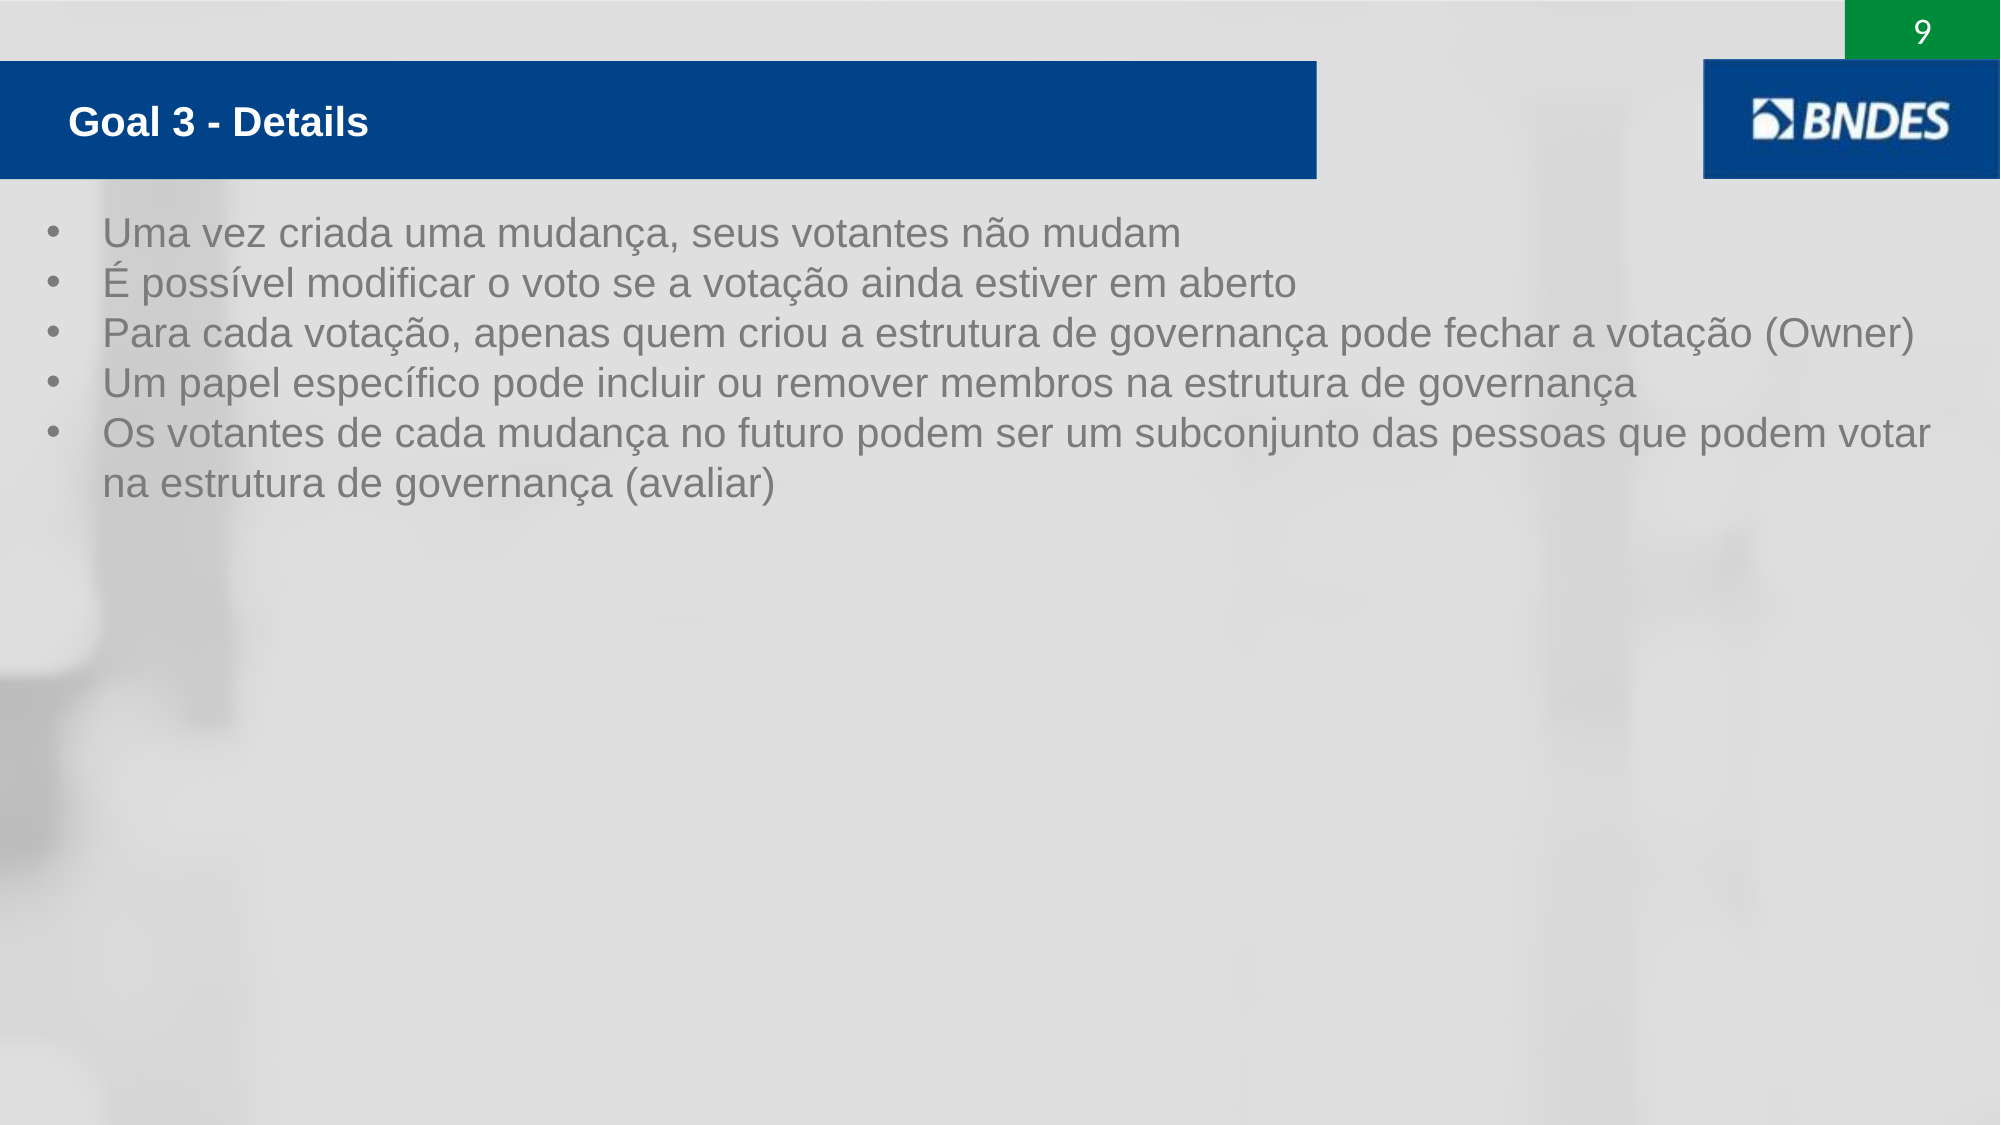

Goal 3 - Details
Uma vez criada uma mudança, seus votantes não mudam
É possível modificar o voto se a votação ainda estiver em aberto
Para cada votação, apenas quem criou a estrutura de governança pode fechar a votação (Owner)
Um papel específico pode incluir ou remover membros na estrutura de governança
Os votantes de cada mudança no futuro podem ser um subconjunto das pessoas que podem votar na estrutura de governança (avaliar)